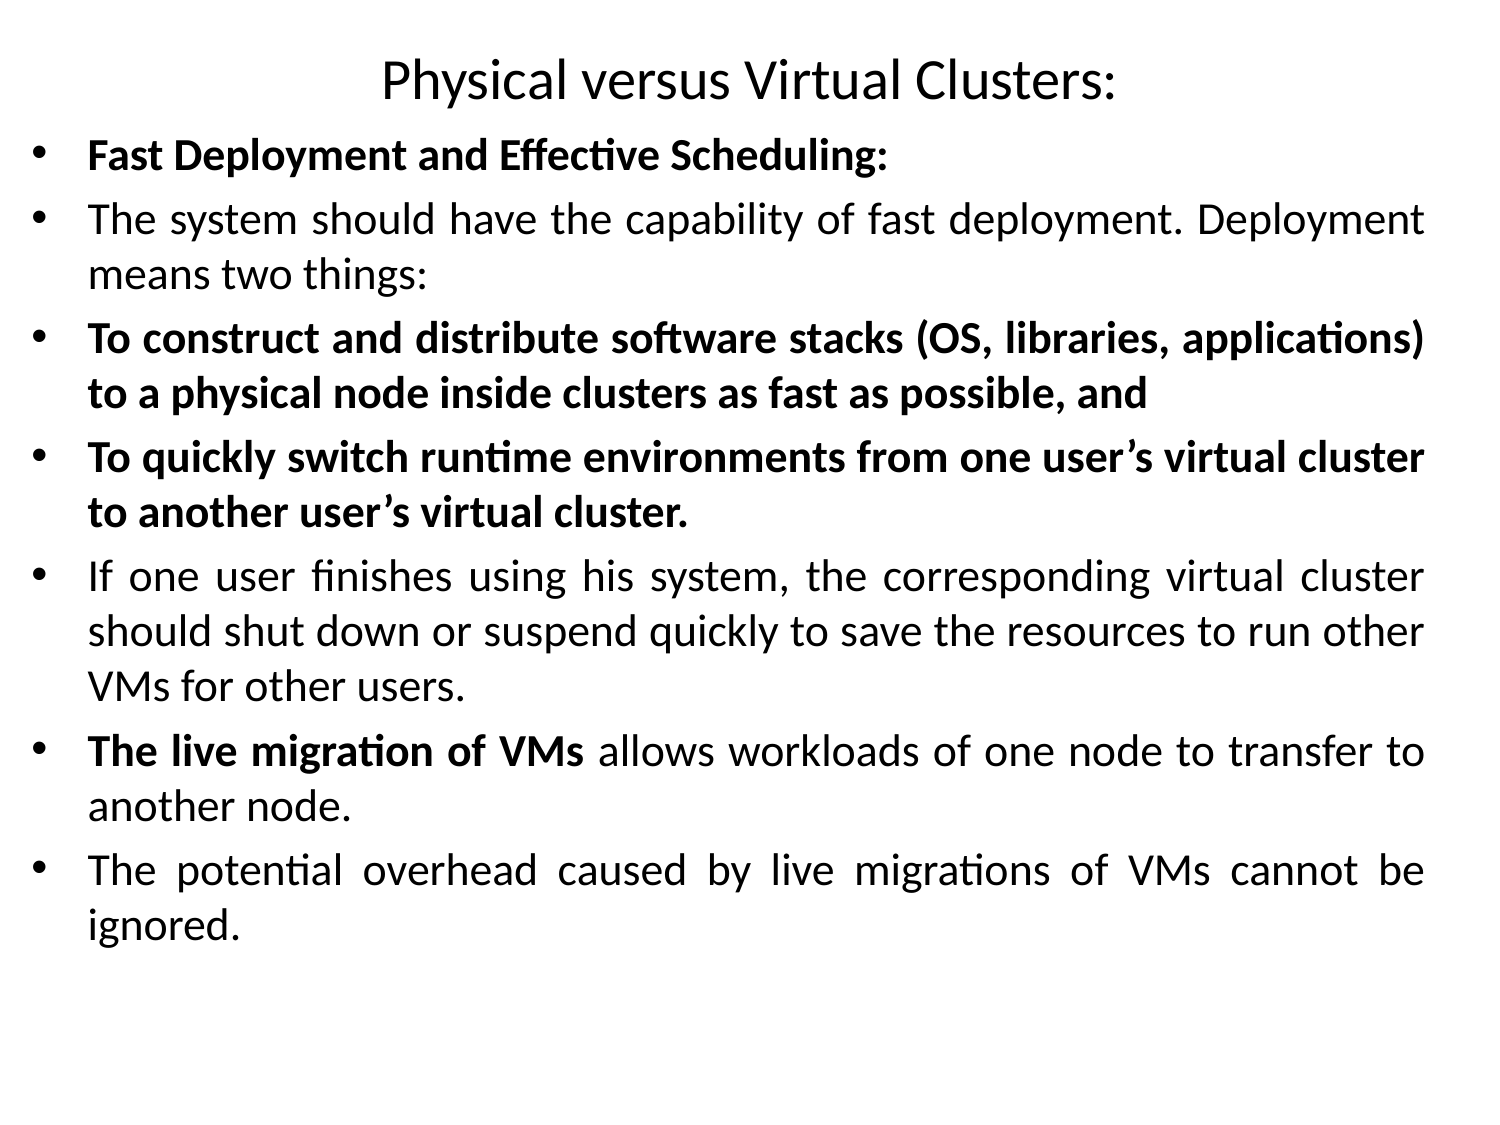

# Physical versus Virtual Clusters:
Fast Deployment and Effective Scheduling:
The system should have the capability of fast deployment. Deployment means two things:
To construct and distribute software stacks (OS, libraries, applications) to a physical node inside clusters as fast as possible, and
To quickly switch runtime environments from one user’s virtual cluster to another user’s virtual cluster.
If one user finishes using his system, the corresponding virtual cluster should shut down or suspend quickly to save the resources to run other VMs for other users.
The live migration of VMs allows workloads of one node to transfer to another node.
The potential overhead caused by live migrations of VMs cannot be ignored.